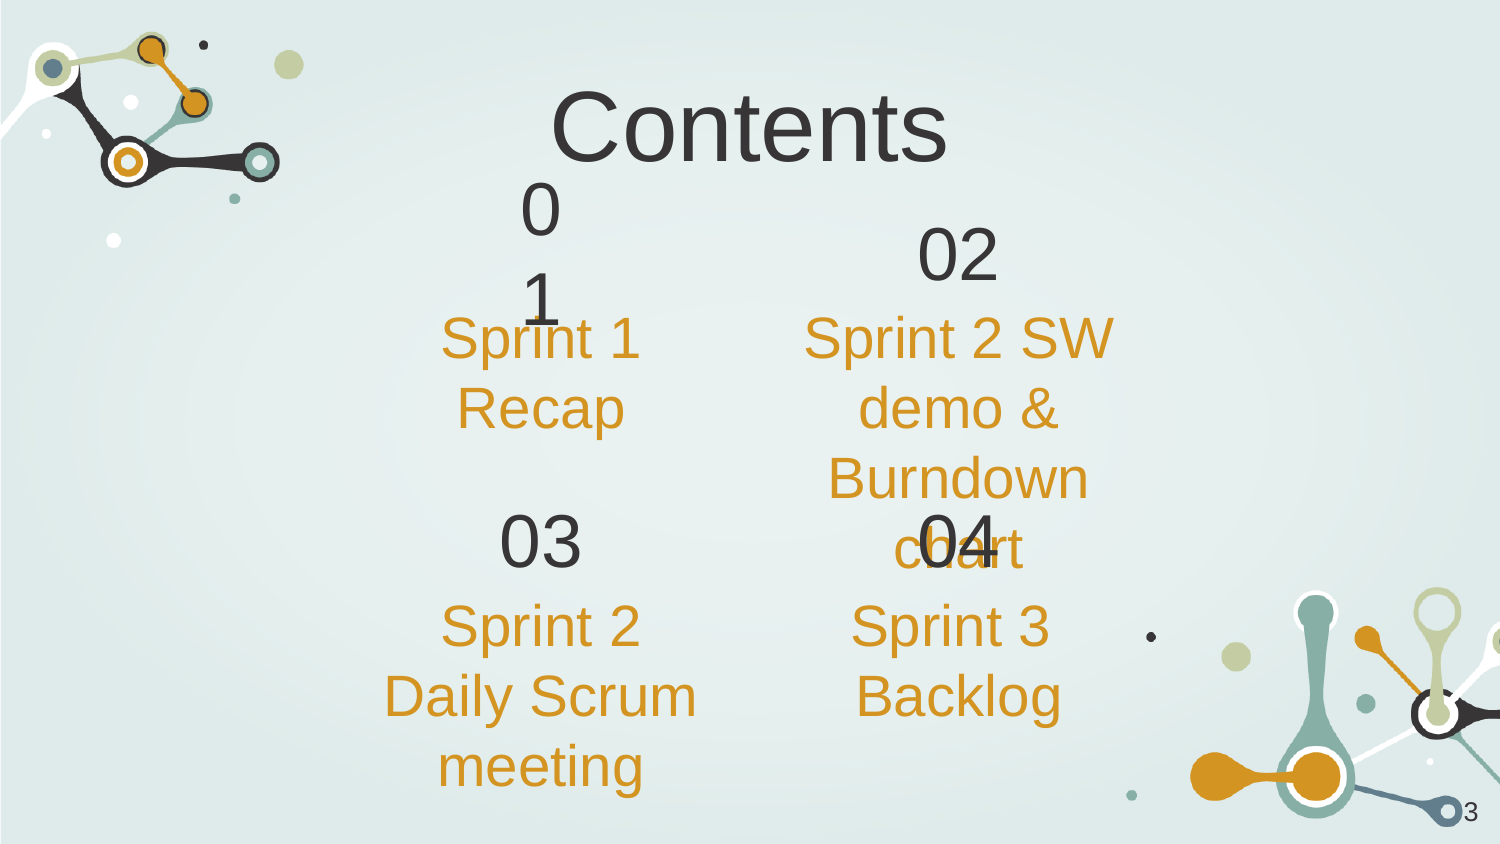

Contents
01
02
# Sprint 1
Recap
Sprint 2 SW demo &
Burndown chart
03
04
Sprint 2
Daily Scrum meeting
Sprint 3
Backlog
3